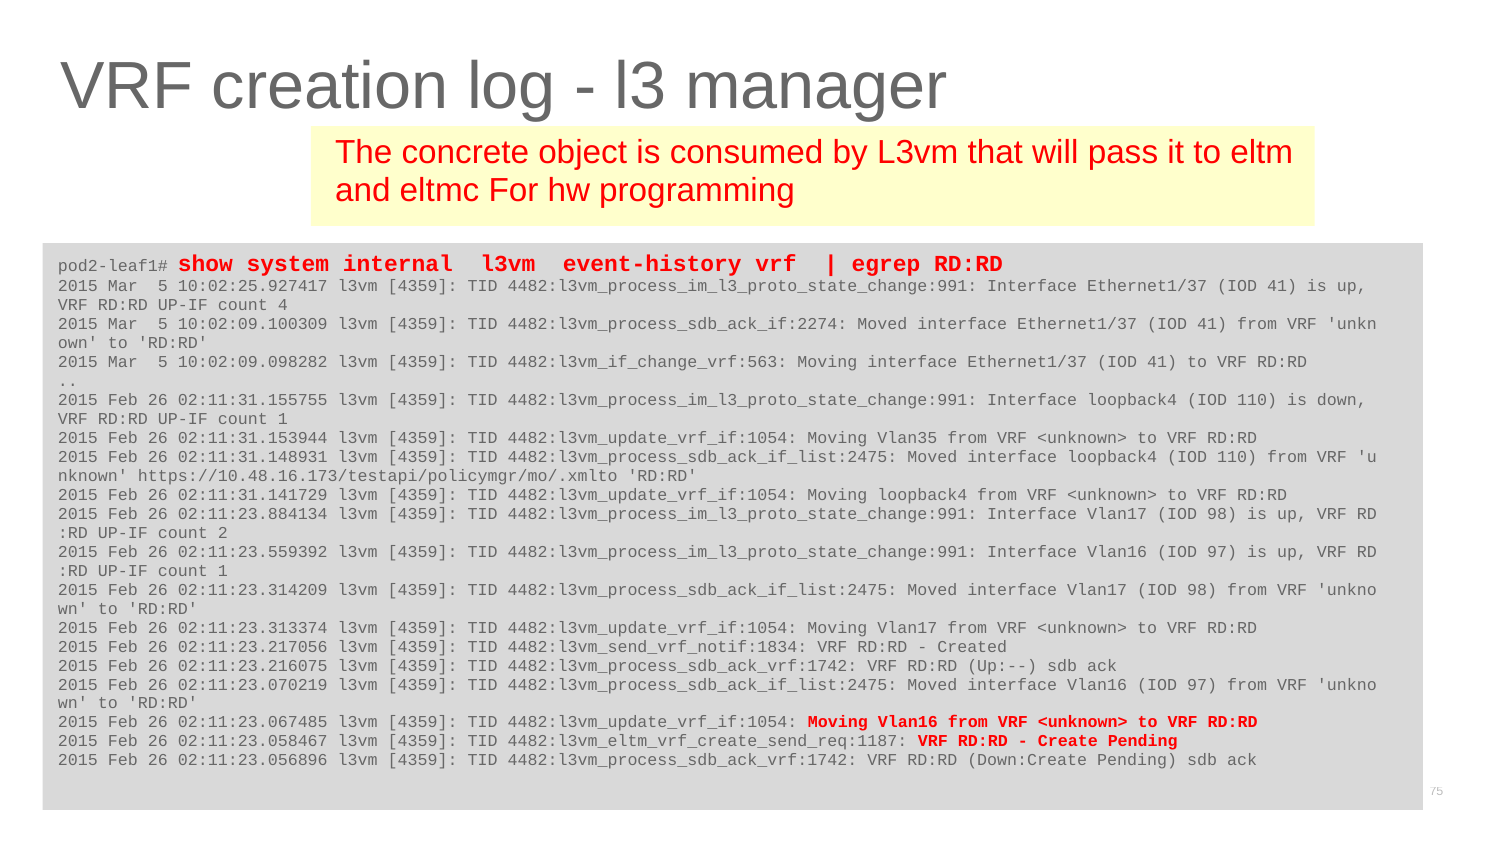

# VRF creation log - l3 manager
The concrete object is consumed by L3vm that will pass it to eltm and eltmc For hw programming
pod2-leaf1# show system internal  l3vm  event-history vrf  | egrep RD:RD
2015 Mar  5 10:02:25.927417 l3vm [4359]: TID 4482:l3vm_process_im_l3_proto_state_change:991: Interface Ethernet1/37 (IOD 41) is up,
VRF RD:RD UP-IF count 4
2015 Mar  5 10:02:09.100309 l3vm [4359]: TID 4482:l3vm_process_sdb_ack_if:2274: Moved interface Ethernet1/37 (IOD 41) from VRF 'unkn
own' to 'RD:RD'
2015 Mar  5 10:02:09.098282 l3vm [4359]: TID 4482:l3vm_if_change_vrf:563: Moving interface Ethernet1/37 (IOD 41) to VRF RD:RD
..
2015 Feb 26 02:11:31.155755 l3vm [4359]: TID 4482:l3vm_process_im_l3_proto_state_change:991: Interface loopback4 (IOD 110) is down,
VRF RD:RD UP-IF count 1
2015 Feb 26 02:11:31.153944 l3vm [4359]: TID 4482:l3vm_update_vrf_if:1054: Moving Vlan35 from VRF <unknown> to VRF RD:RD
2015 Feb 26 02:11:31.148931 l3vm [4359]: TID 4482:l3vm_process_sdb_ack_if_list:2475: Moved interface loopback4 (IOD 110) from VRF 'u
nknown' https://10.48.16.173/testapi/policymgr/mo/.xmlto 'RD:RD'
2015 Feb 26 02:11:31.141729 l3vm [4359]: TID 4482:l3vm_update_vrf_if:1054: Moving loopback4 from VRF <unknown> to VRF RD:RD
2015 Feb 26 02:11:23.884134 l3vm [4359]: TID 4482:l3vm_process_im_l3_proto_state_change:991: Interface Vlan17 (IOD 98) is up, VRF RD
:RD UP-IF count 2
2015 Feb 26 02:11:23.559392 l3vm [4359]: TID 4482:l3vm_process_im_l3_proto_state_change:991: Interface Vlan16 (IOD 97) is up, VRF RD
:RD UP-IF count 1
2015 Feb 26 02:11:23.314209 l3vm [4359]: TID 4482:l3vm_process_sdb_ack_if_list:2475: Moved interface Vlan17 (IOD 98) from VRF 'unkno
wn' to 'RD:RD'
2015 Feb 26 02:11:23.313374 l3vm [4359]: TID 4482:l3vm_update_vrf_if:1054: Moving Vlan17 from VRF <unknown> to VRF RD:RD
2015 Feb 26 02:11:23.217056 l3vm [4359]: TID 4482:l3vm_send_vrf_notif:1834: VRF RD:RD - Created
2015 Feb 26 02:11:23.216075 l3vm [4359]: TID 4482:l3vm_process_sdb_ack_vrf:1742: VRF RD:RD (Up:--) sdb ack
2015 Feb 26 02:11:23.070219 l3vm [4359]: TID 4482:l3vm_process_sdb_ack_if_list:2475: Moved interface Vlan16 (IOD 97) from VRF 'unkno
wn' to 'RD:RD'
2015 Feb 26 02:11:23.067485 l3vm [4359]: TID 4482:l3vm_update_vrf_if:1054: Moving Vlan16 from VRF <unknown> to VRF RD:RD
2015 Feb 26 02:11:23.058467 l3vm [4359]: TID 4482:l3vm_eltm_vrf_create_send_req:1187: VRF RD:RD - Create Pending
2015 Feb 26 02:11:23.056896 l3vm [4359]: TID 4482:l3vm_process_sdb_ack_vrf:1742: VRF RD:RD (Down:Create Pending) sdb ack